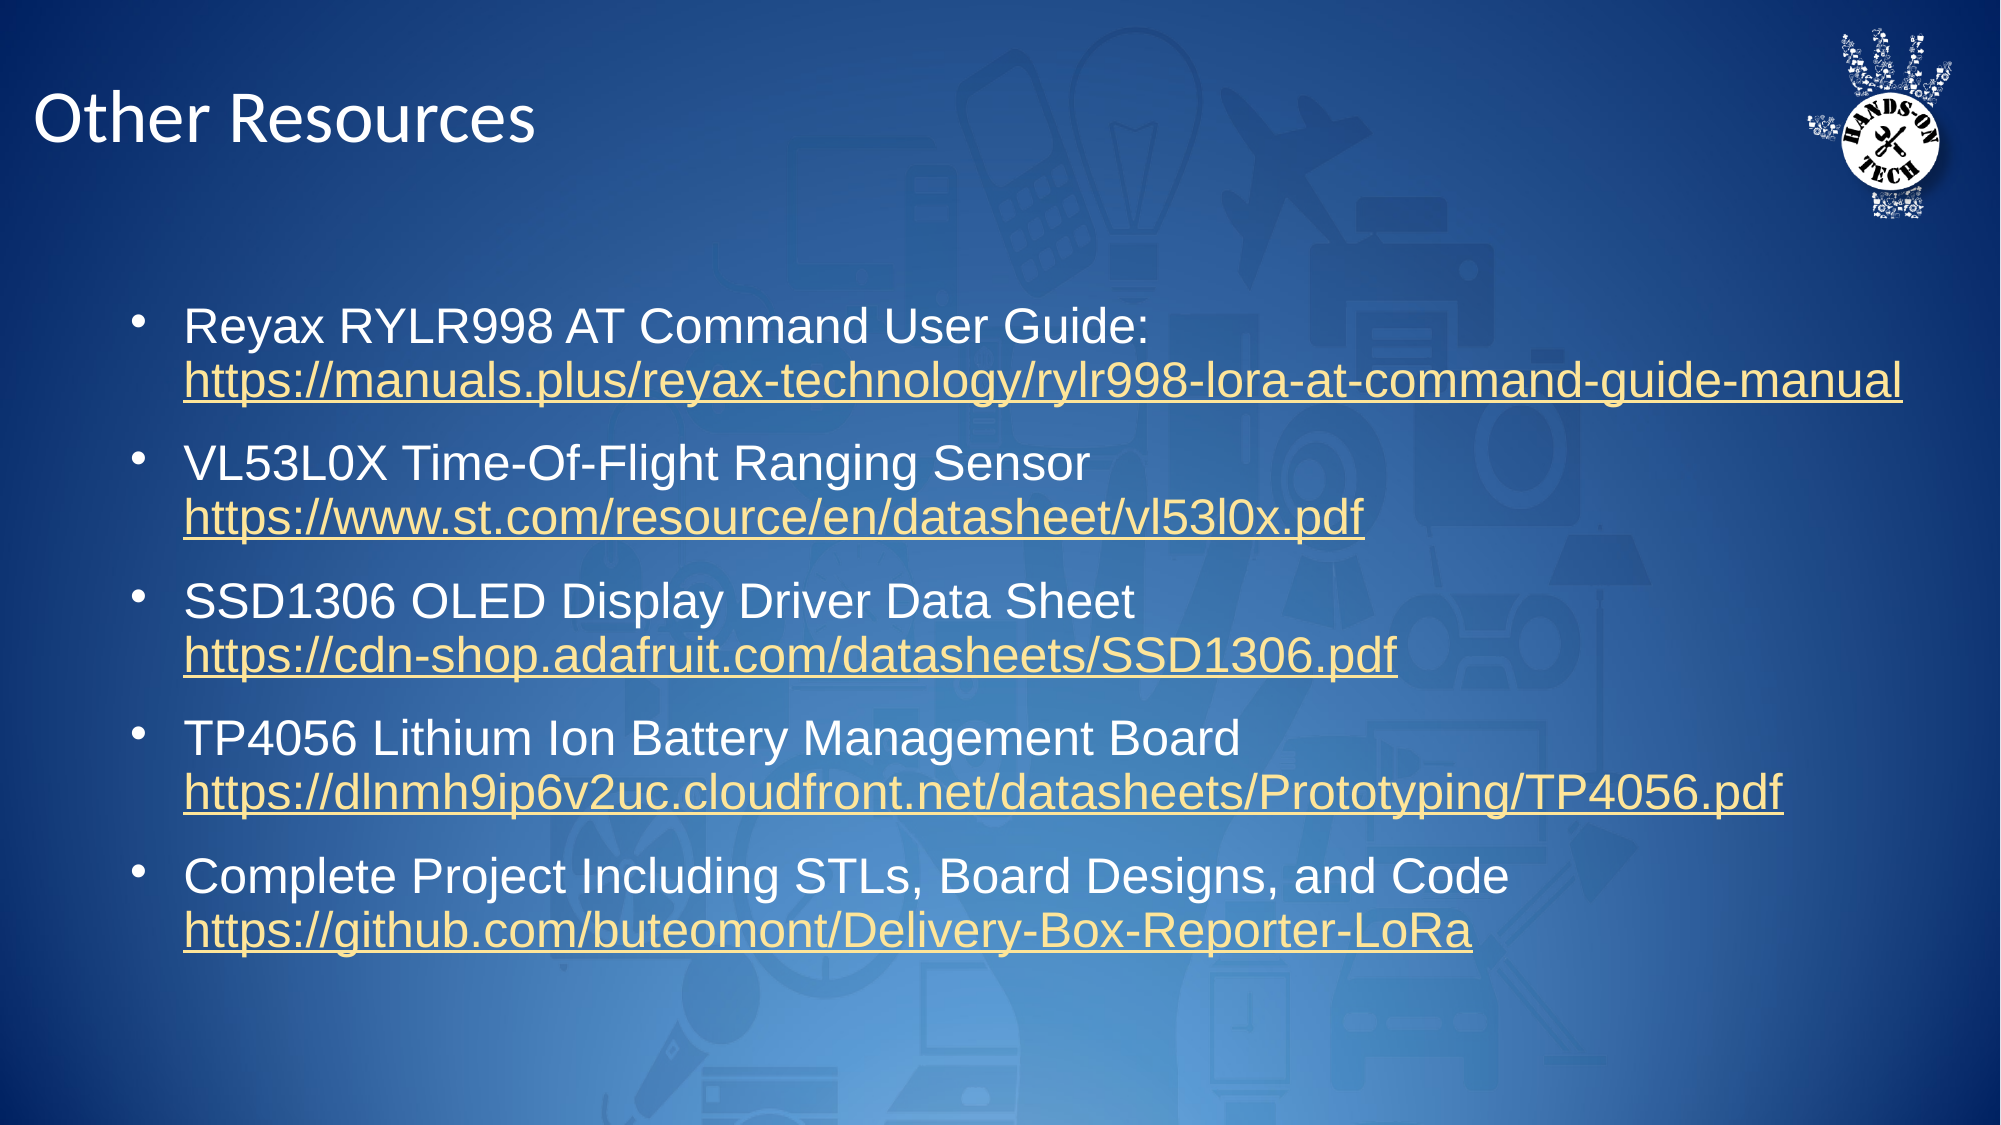

# Other Resources
Reyax RYLR998 AT Command User Guide:
https://manuals.plus/reyax-technology/rylr998-lora-at-command-guide-manual
VL53L0X Time-Of-Flight Ranging Sensor
https://www.st.com/resource/en/datasheet/vl53l0x.pdf
SSD1306 OLED Display Driver Data Sheet
https://cdn-shop.adafruit.com/datasheets/SSD1306.pdf
TP4056 Lithium Ion Battery Management Board
https://dlnmh9ip6v2uc.cloudfront.net/datasheets/Prototyping/TP4056.pdf
Complete Project Including STLs, Board Designs, and Code
https://github.com/buteomont/Delivery-Box-Reporter-LoRa